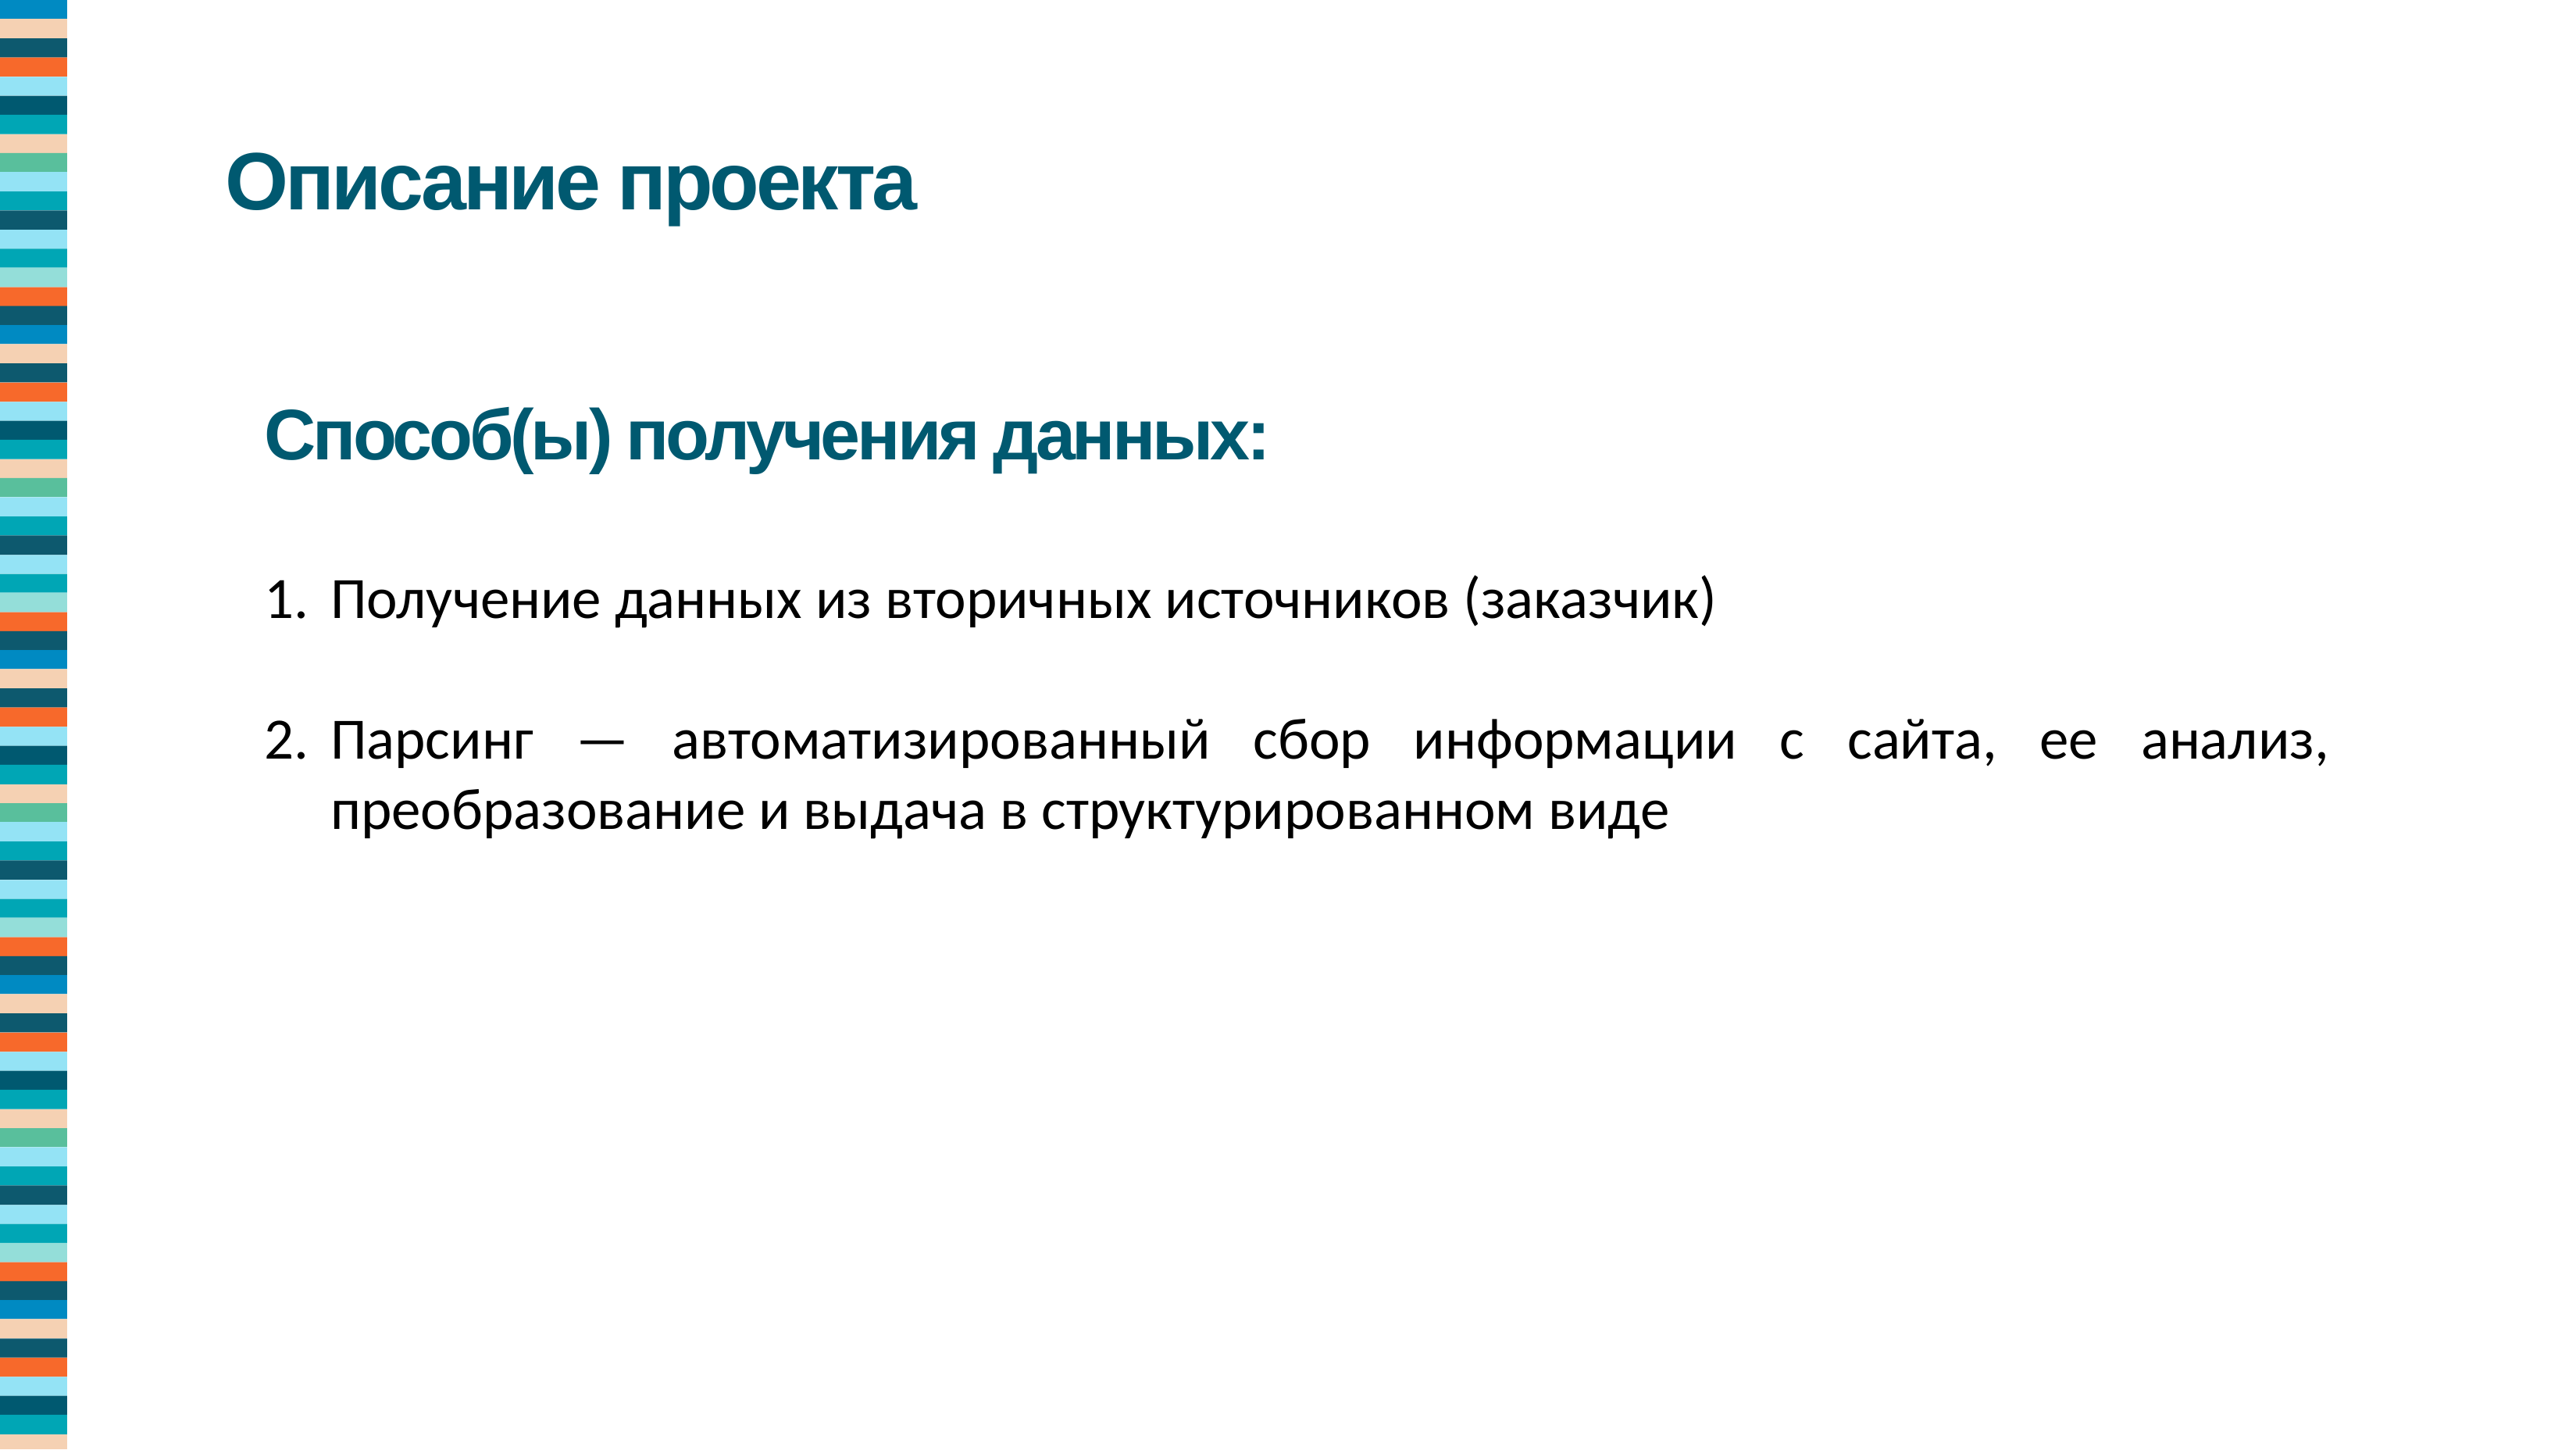

Описание проекта
Способ(ы) получения данных:

Получение данных из вторичных источников (заказчик)

Парсинг — автоматизированный сбор информации с сайта, ее анализ, преобразование и выдача в структурированном виде